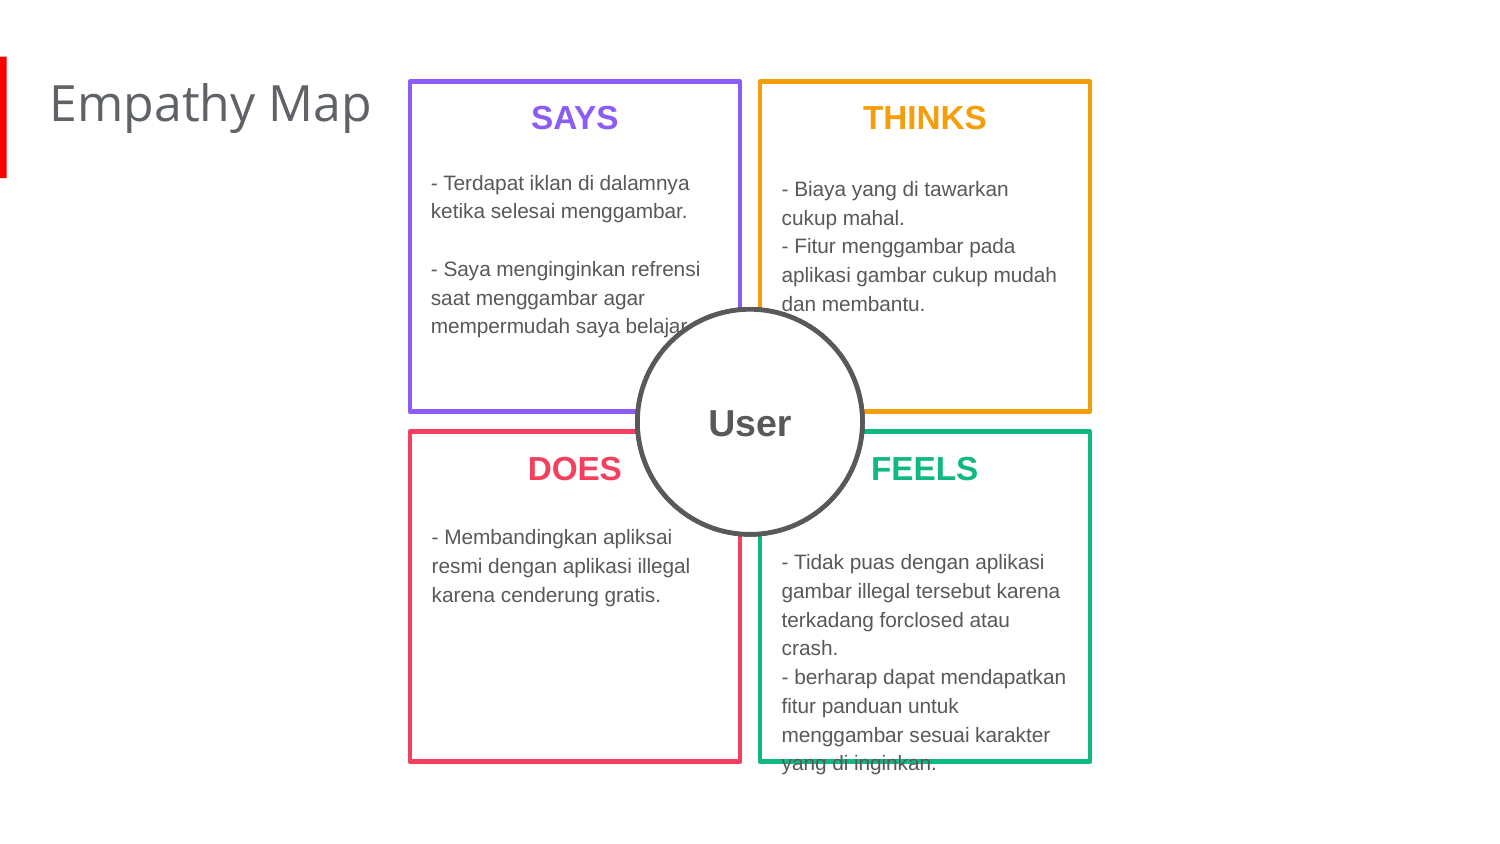

Empathy Map
- Terdapat iklan di dalamnya ketika selesai menggambar.

- Saya menginginkan refrensi saat menggambar agar mempermudah saya belajar
- Biaya yang di tawarkan cukup mahal.
- Fitur menggambar pada aplikasi gambar cukup mudah dan membantu.
User
- Membandingkan apliksai resmi dengan aplikasi illegal karena cenderung gratis.

- Tidak puas dengan aplikasi gambar illegal tersebut karena terkadang forclosed atau crash.
- berharap dapat mendapatkan fitur panduan untuk menggambar sesuai karakter yang di inginkan.